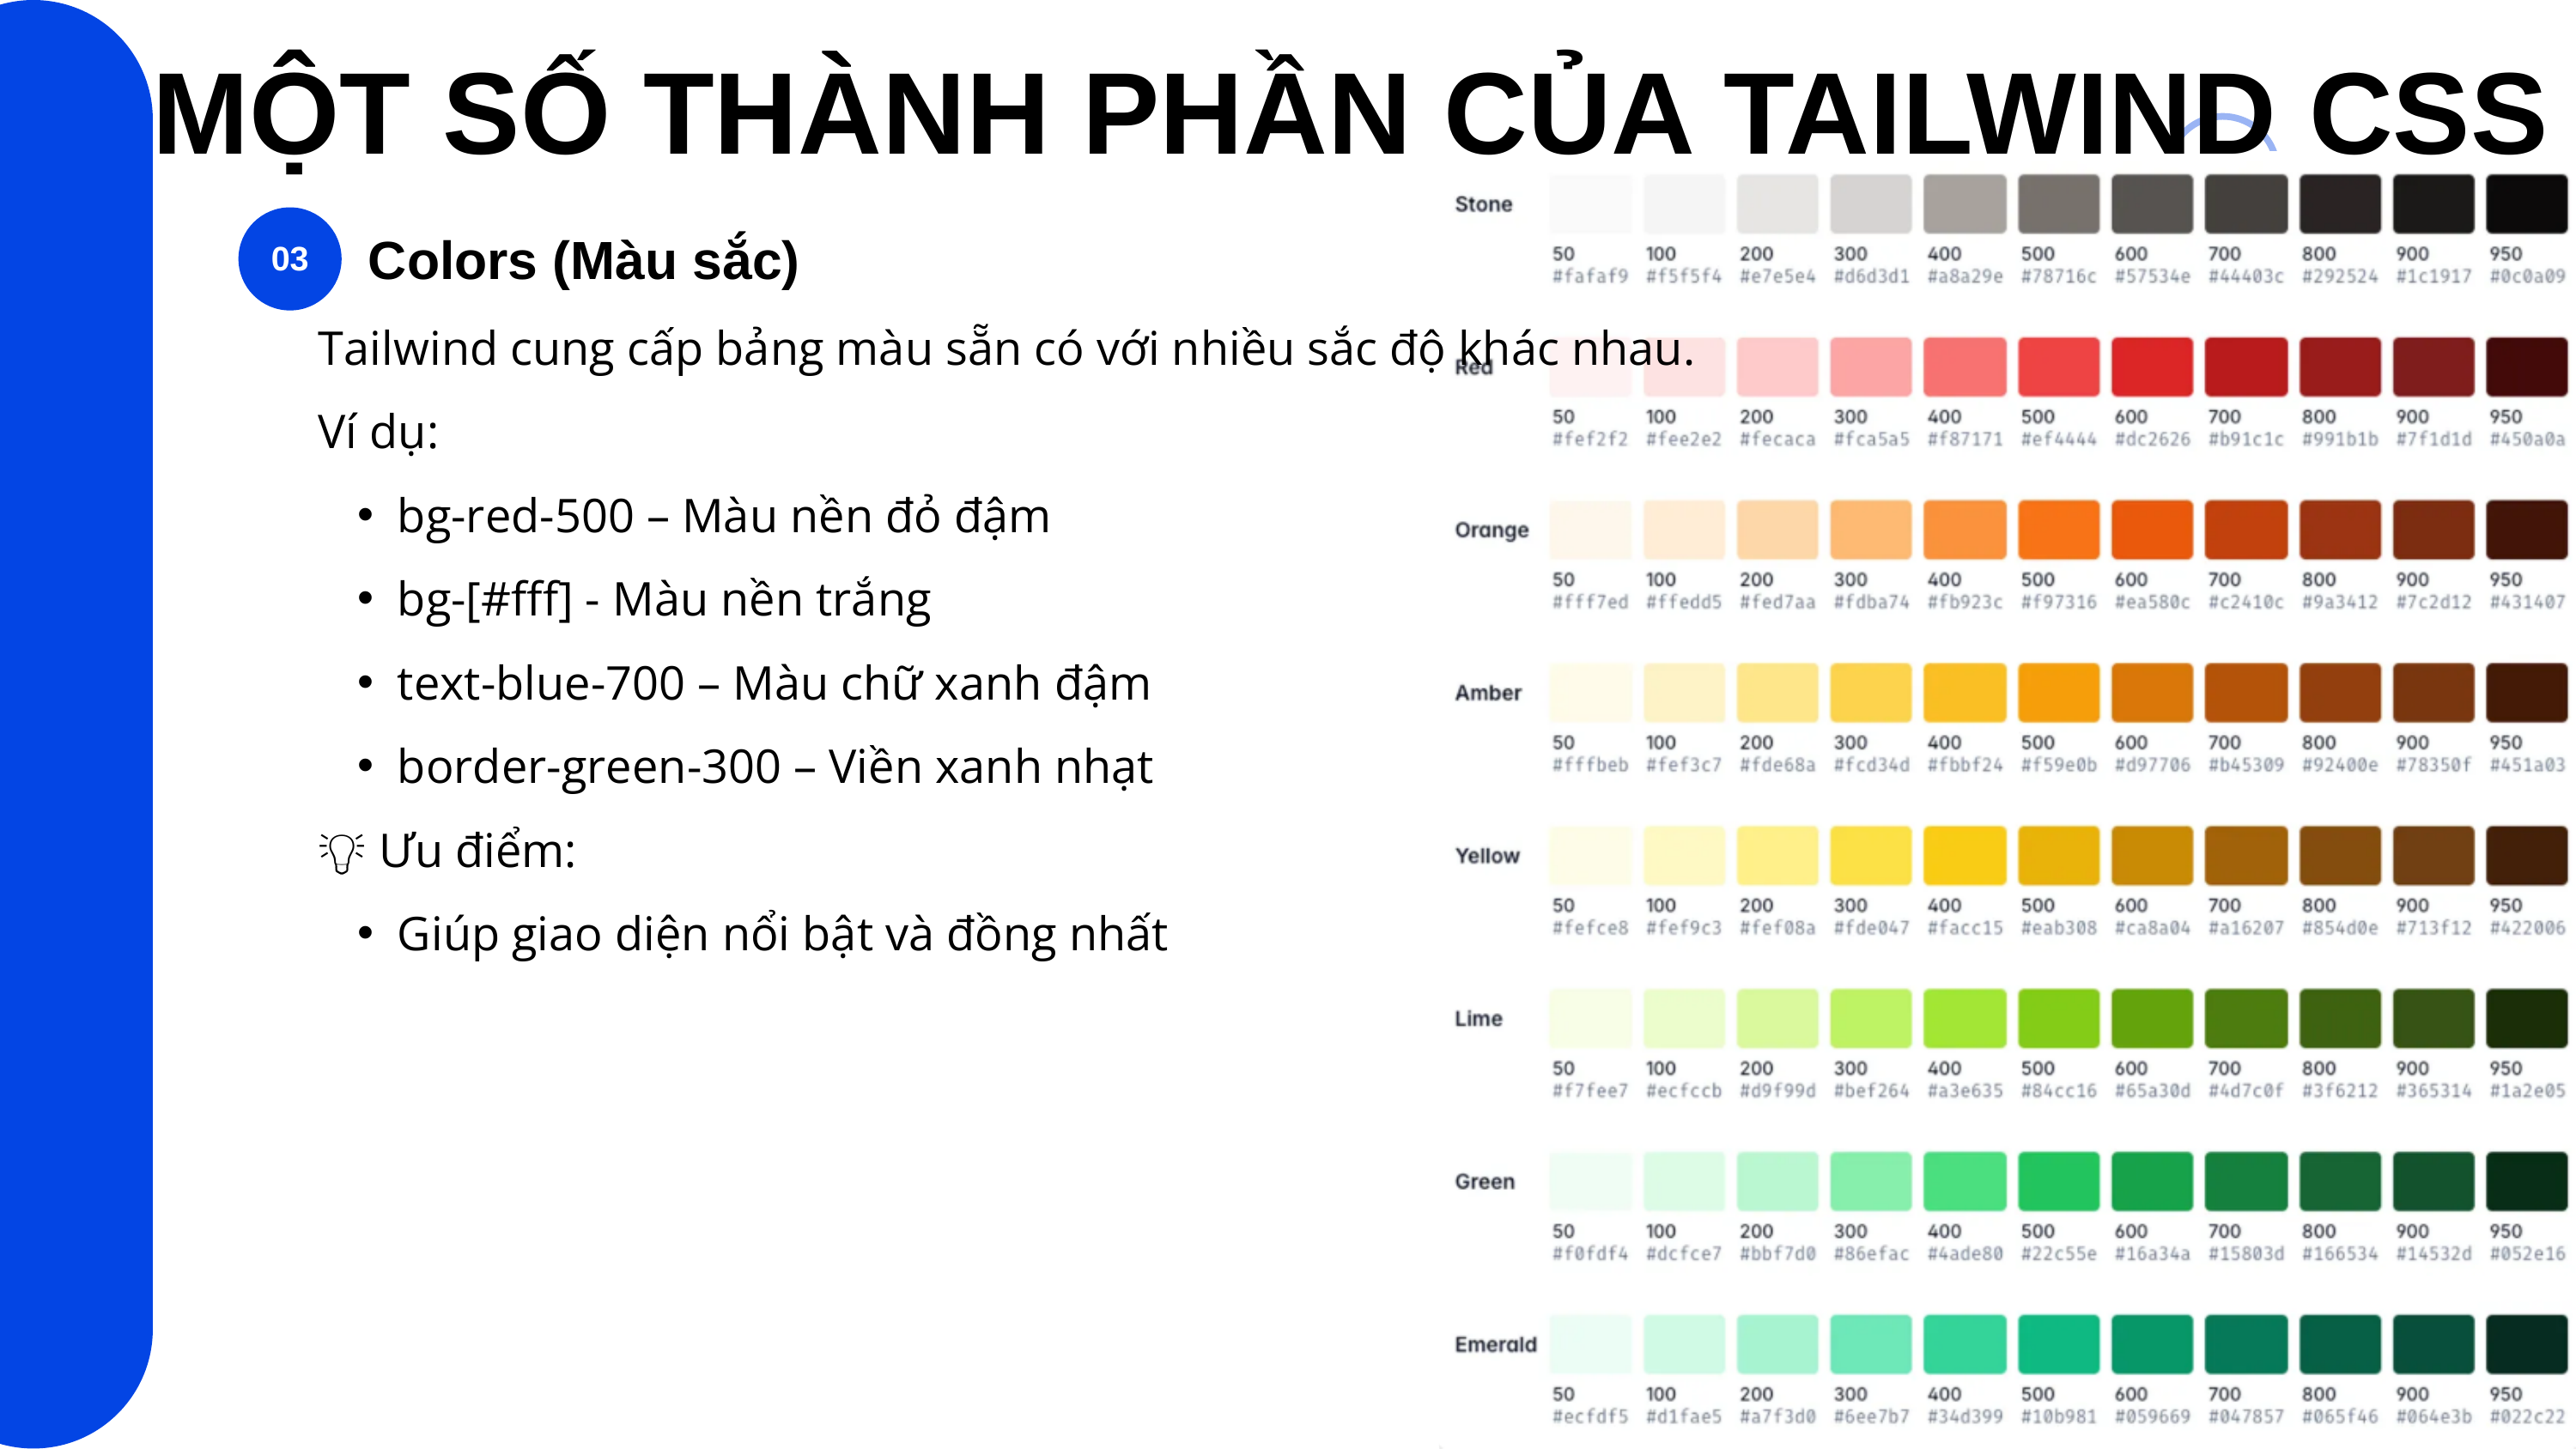

MỘT SỐ THÀNH PHẦN CỦA TAILWIND CSS
OVERVIEW

03
Colors (Màu sắc)

Tailwind cung cấp bảng màu sẵn có với nhiều sắc độ khác nhau.
Ví dụ:
bg-red-500 – Màu nền đỏ đậm
bg-[#fff] - Màu nền trắng
text-blue-700 – Màu chữ xanh đậm
border-green-300 – Viền xanh nhạt
💡 Ưu điểm:
Giúp giao diện nổi bật và đồng nhất